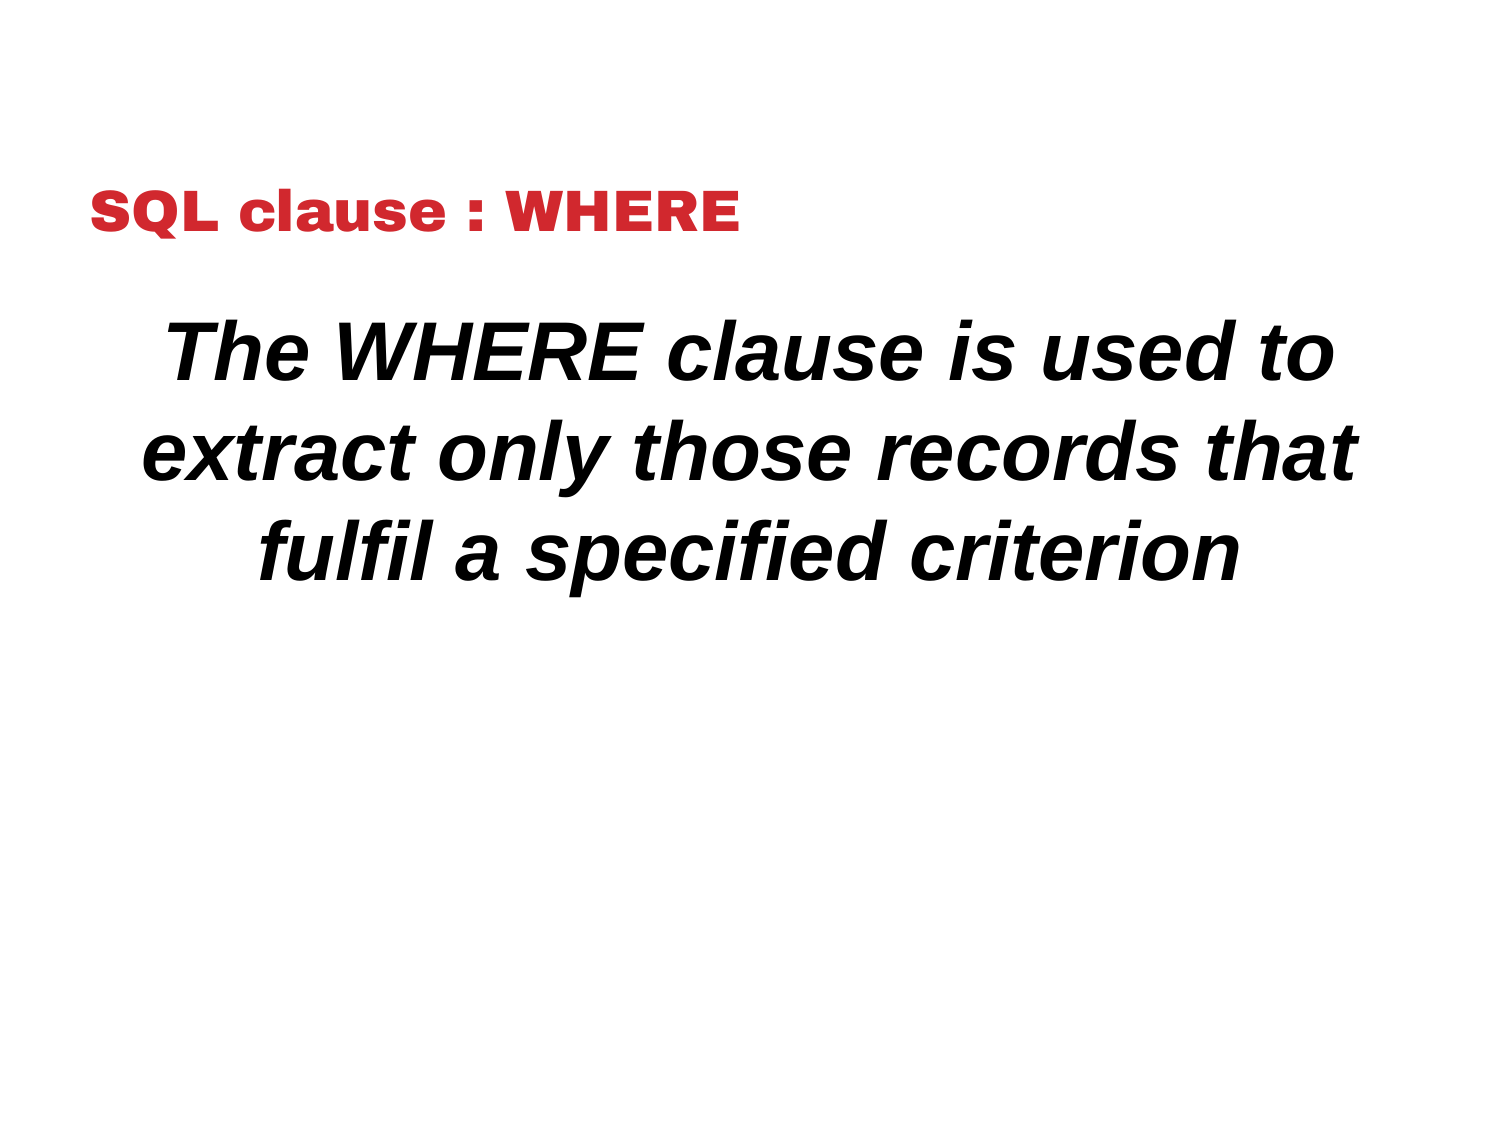

SQL clause : WHERE

The WHERE clause is used to extract only those records that fulfil a specified criterion